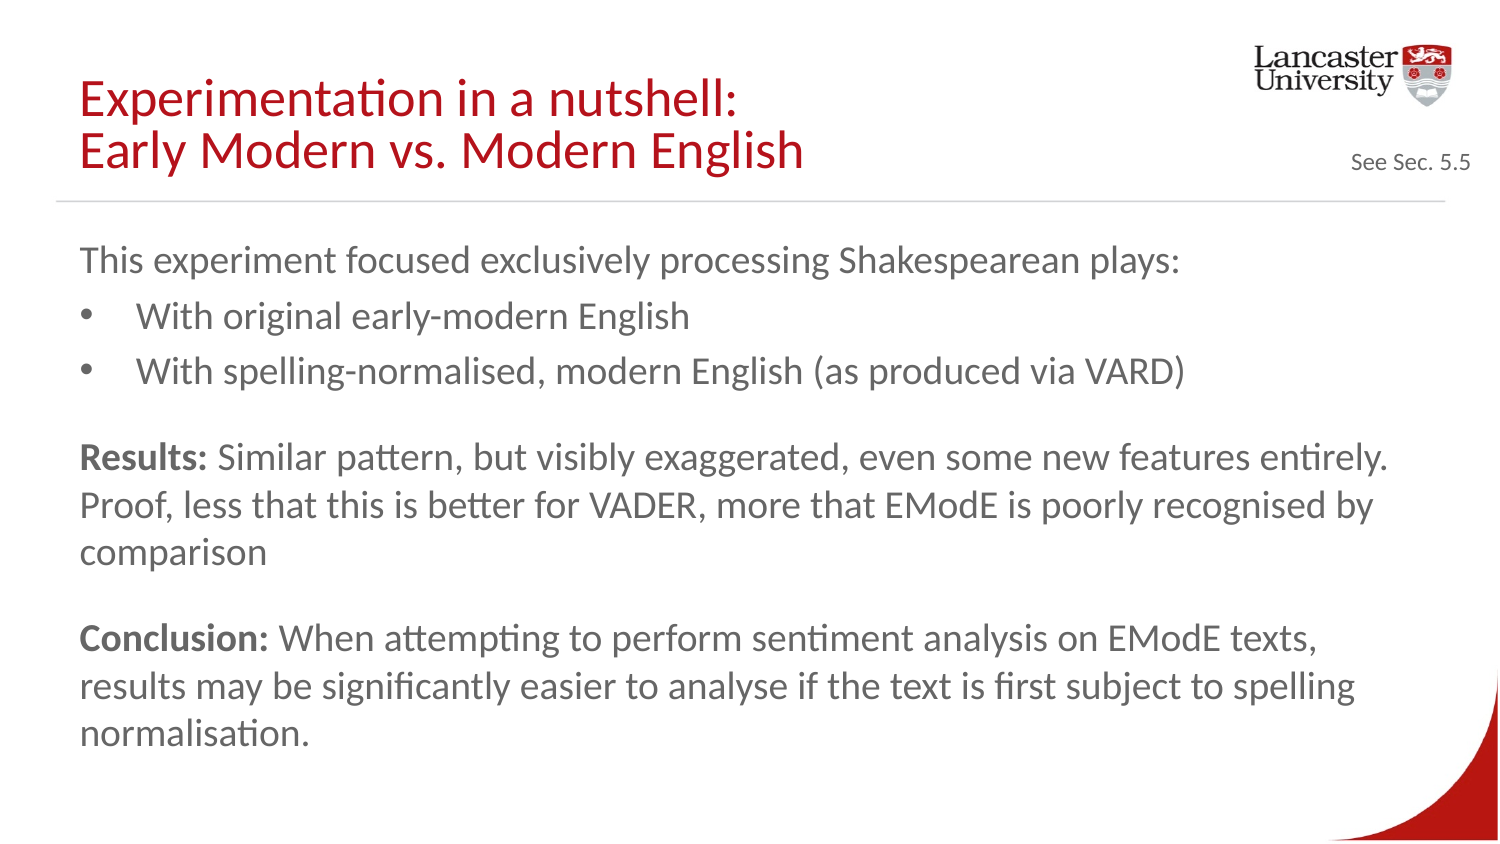

# Experimentation in a nutshell: Early Modern vs. Modern English
See Sec. 5.5
This experiment focused exclusively processing Shakespearean plays:
With original early-modern English
With spelling-normalised, modern English (as produced via VARD)

Results: Similar pattern, but visibly exaggerated, even some new features entirely. Proof, less that this is better for VADER, more that EModE is poorly recognised by comparison

Conclusion: When attempting to perform sentiment analysis on EModE texts, results may be significantly easier to analyse if the text is first subject to spelling normalisation.